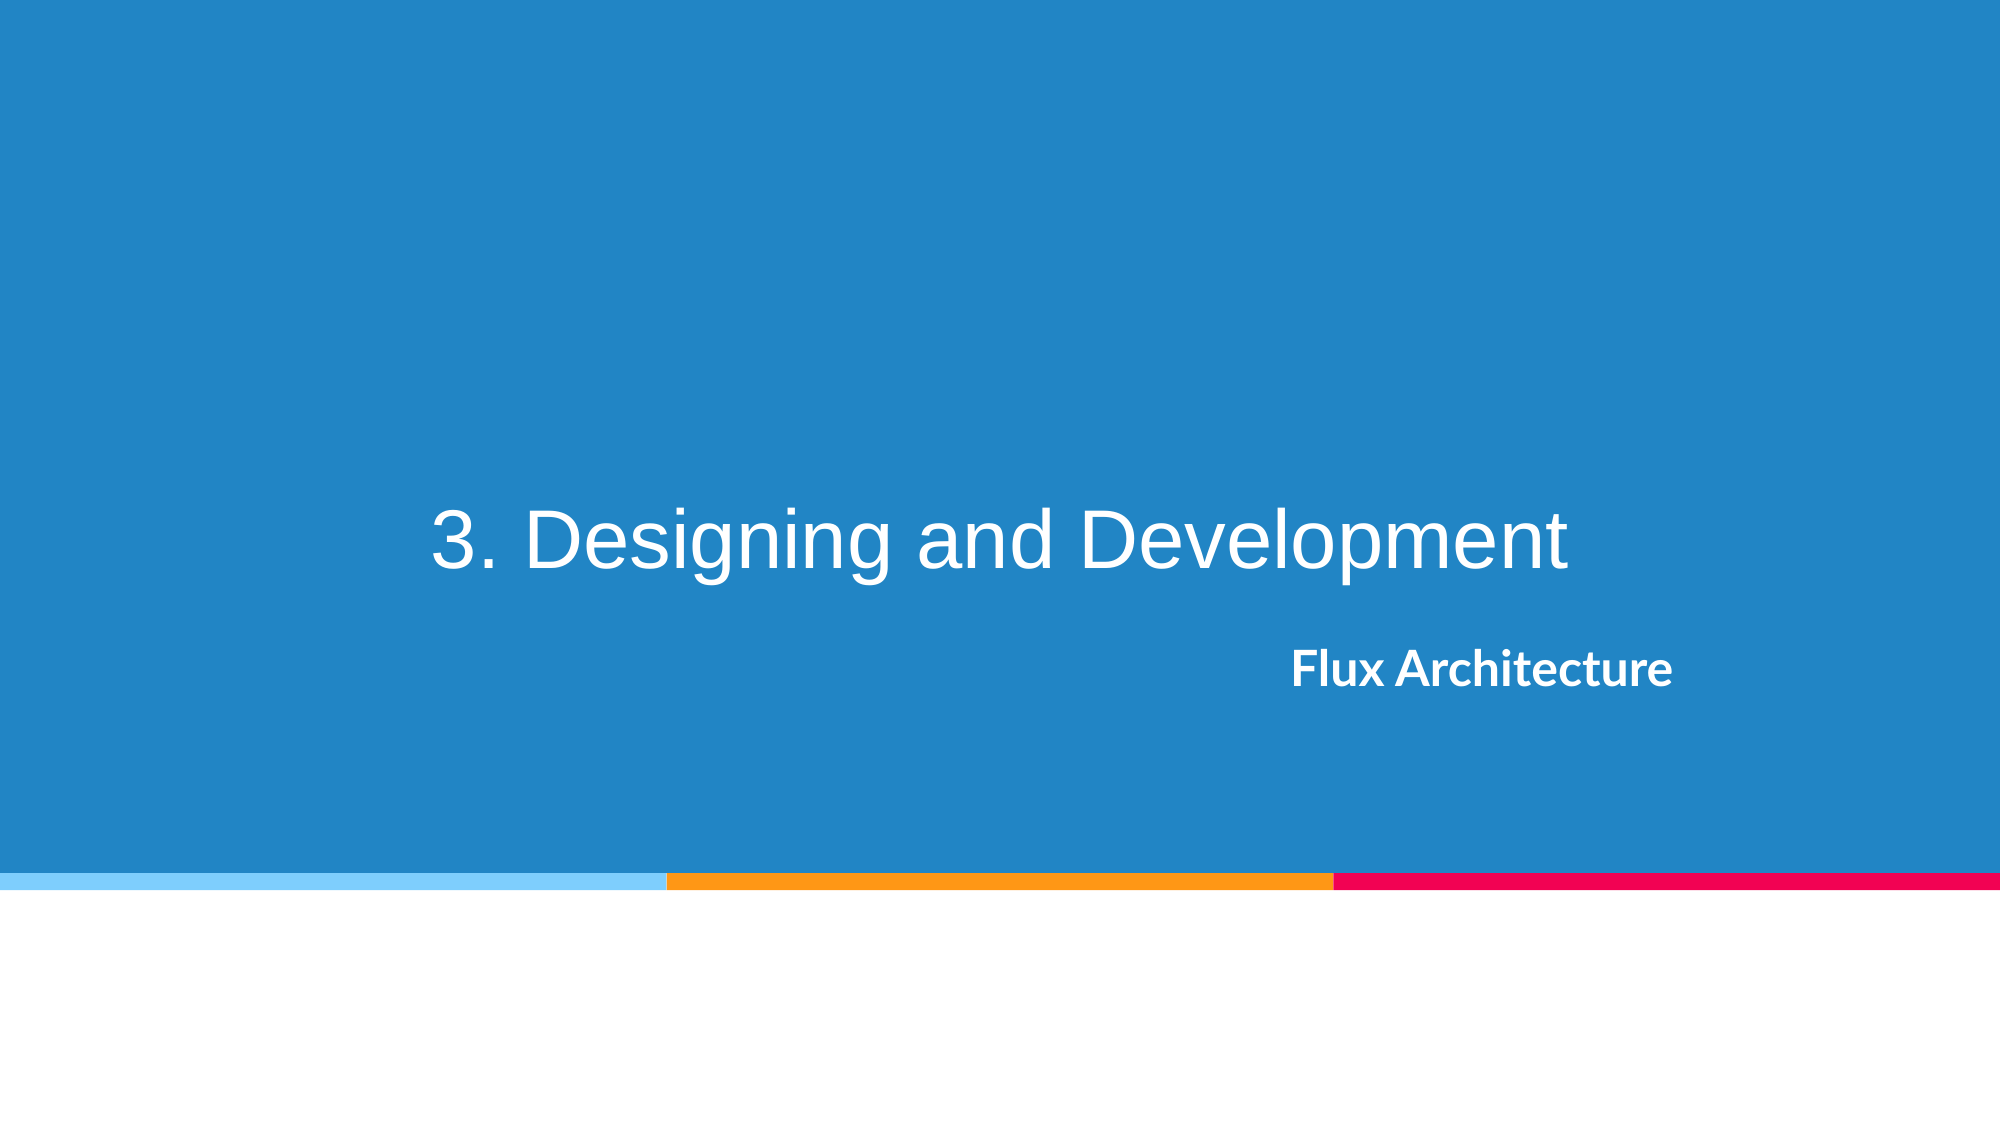

# 3. Designing and Development
Flux Architecture